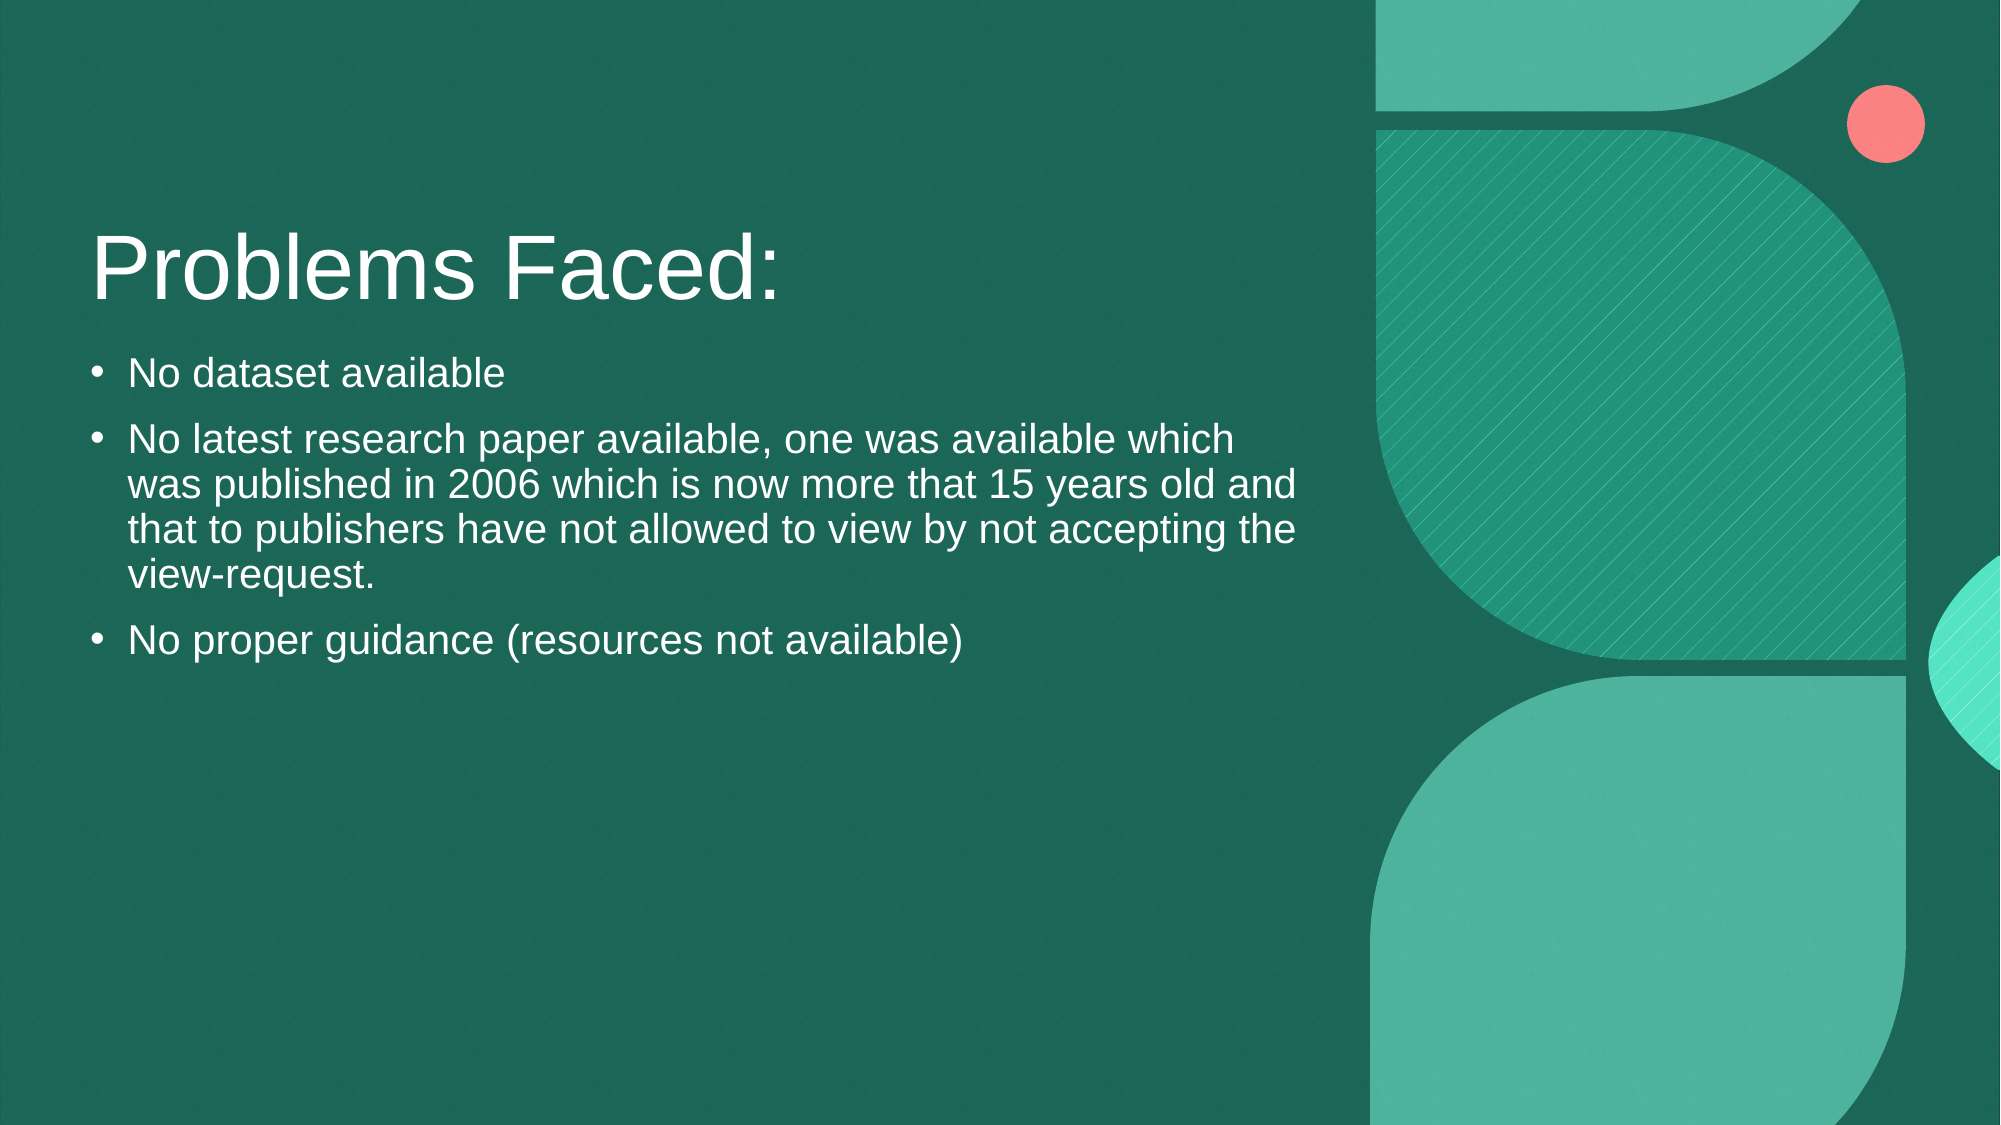

# Problems Faced:
No dataset available
No latest research paper available, one was available which was published in 2006 which is now more that 15 years old and that to publishers have not allowed to view by not accepting the view-request.
No proper guidance (resources not available)